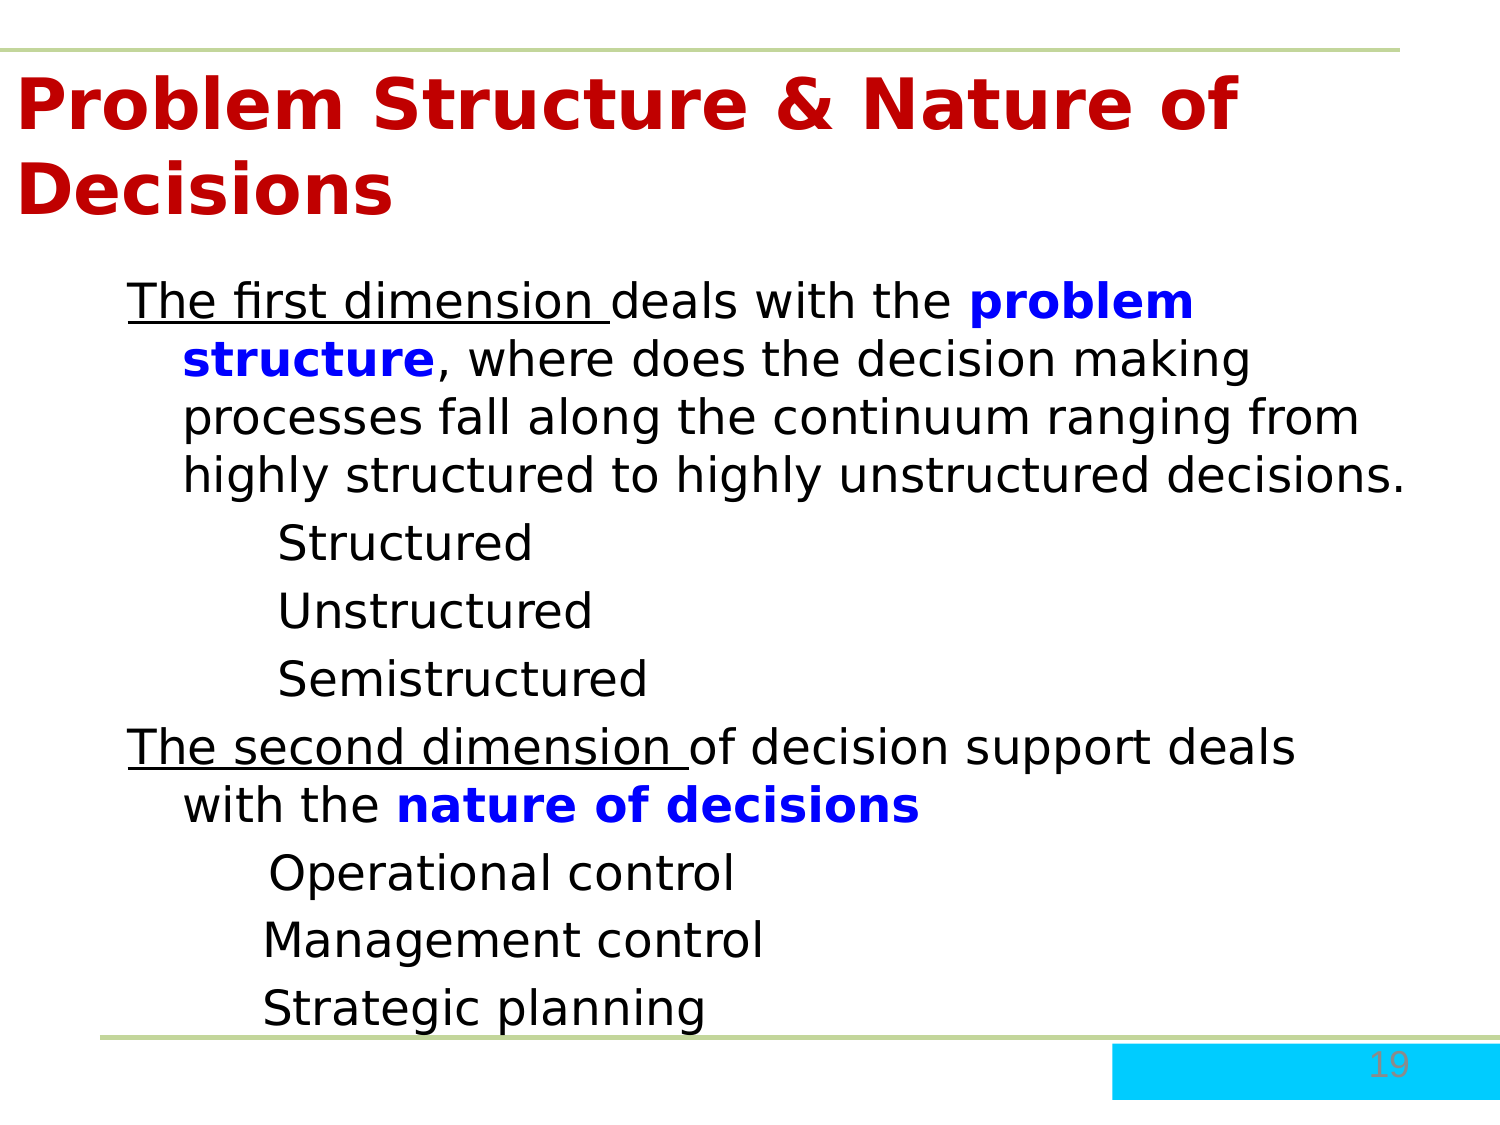

# Problem Structure & Nature of Decisions
The first dimension deals with the problem structure, where does the decision making processes fall along the continuum ranging from highly structured to highly unstructured decisions.
     Structured
     Unstructured
     Semistructured
The second dimension of decision support deals with the nature of decisions
    Operational control
    Management control
    Strategic planning
19